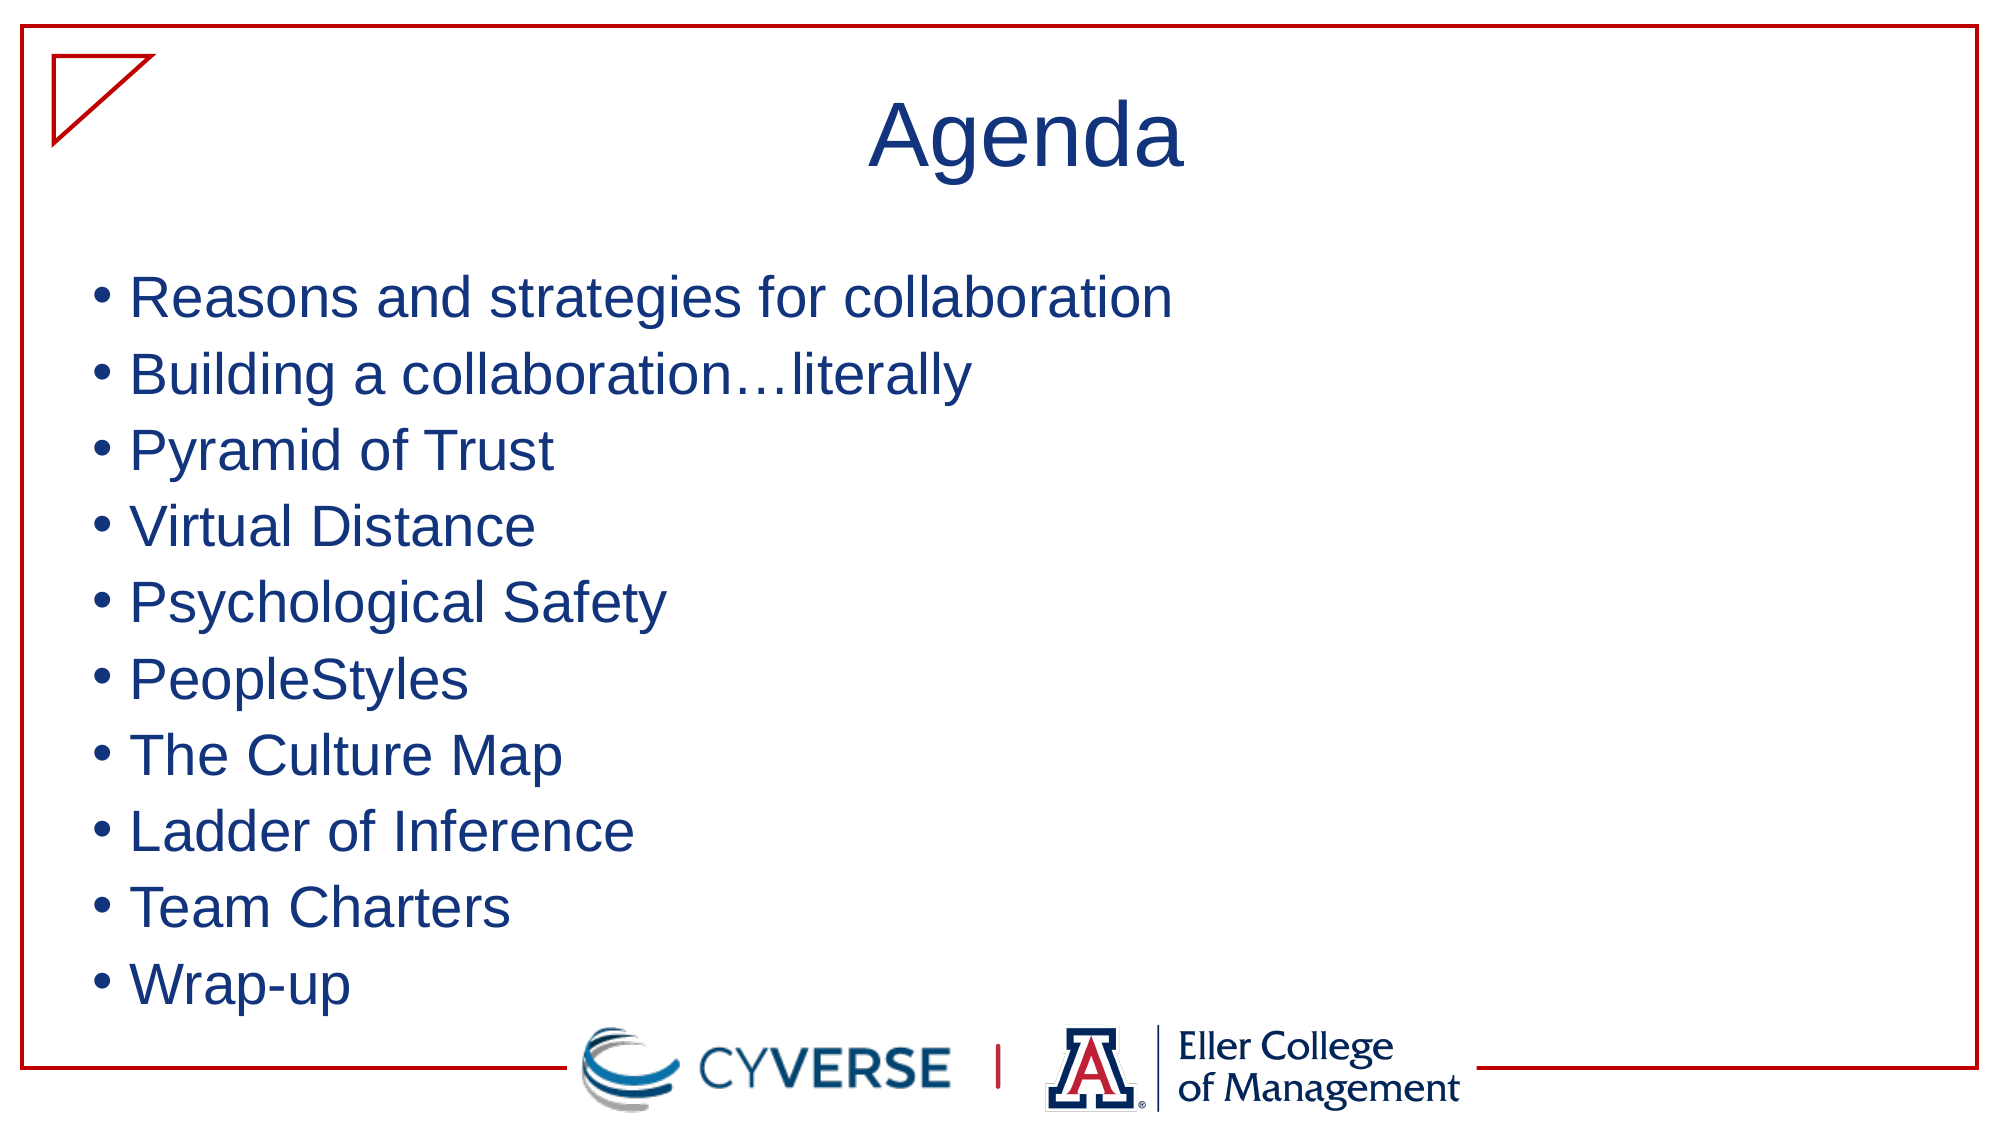

# Agenda
Reasons and strategies for collaboration
Building a collaboration…literally
Pyramid of Trust
Virtual Distance
Psychological Safety
PeopleStyles
The Culture Map
Ladder of Inference
Team Charters
Wrap-up